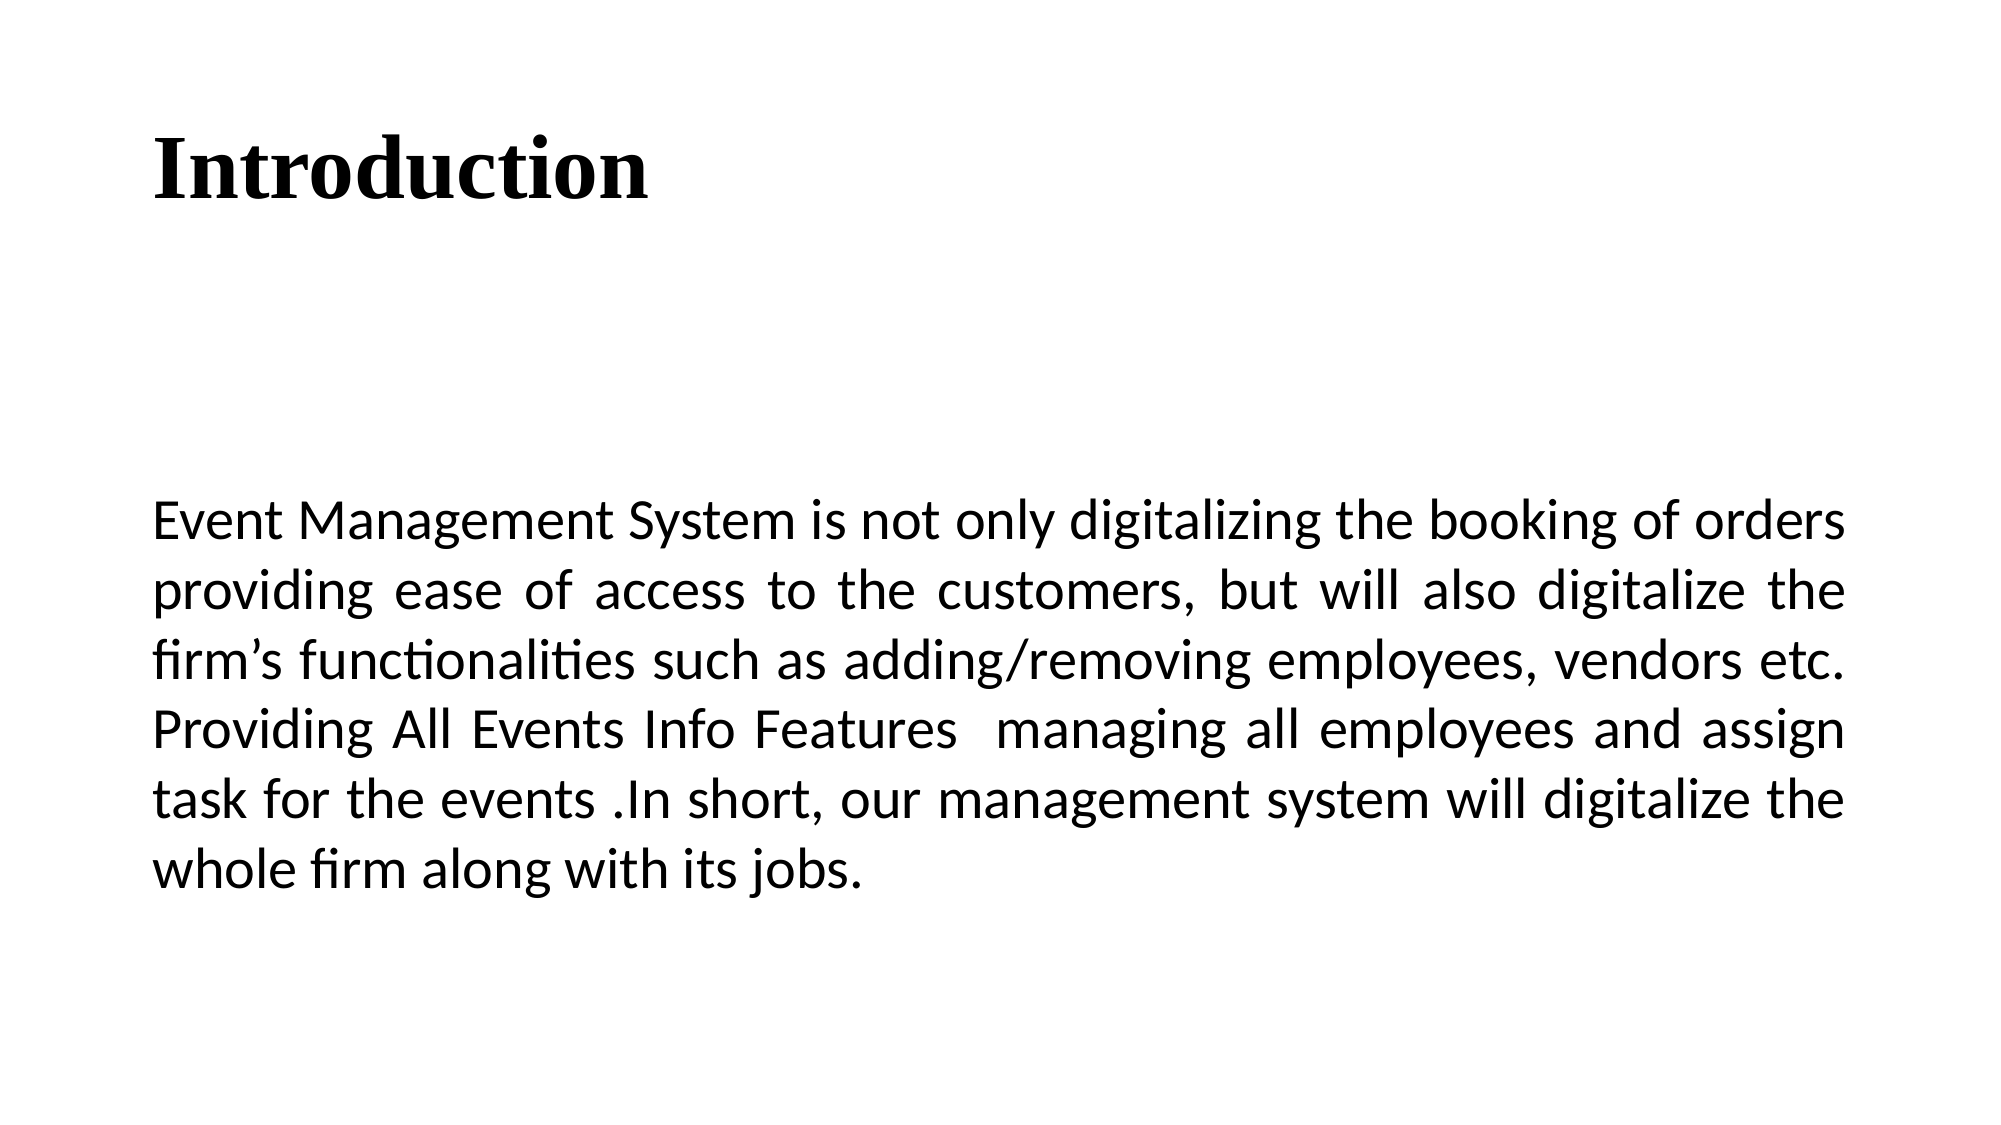

# Introduction
Event Management System is not only digitalizing the booking of orders providing ease of access to the customers, but will also digitalize the firm’s functionalities such as adding/removing employees, vendors etc. Providing All Events Info Features  managing all employees and assign task for the events .In short, our management system will digitalize the whole firm along with its jobs.